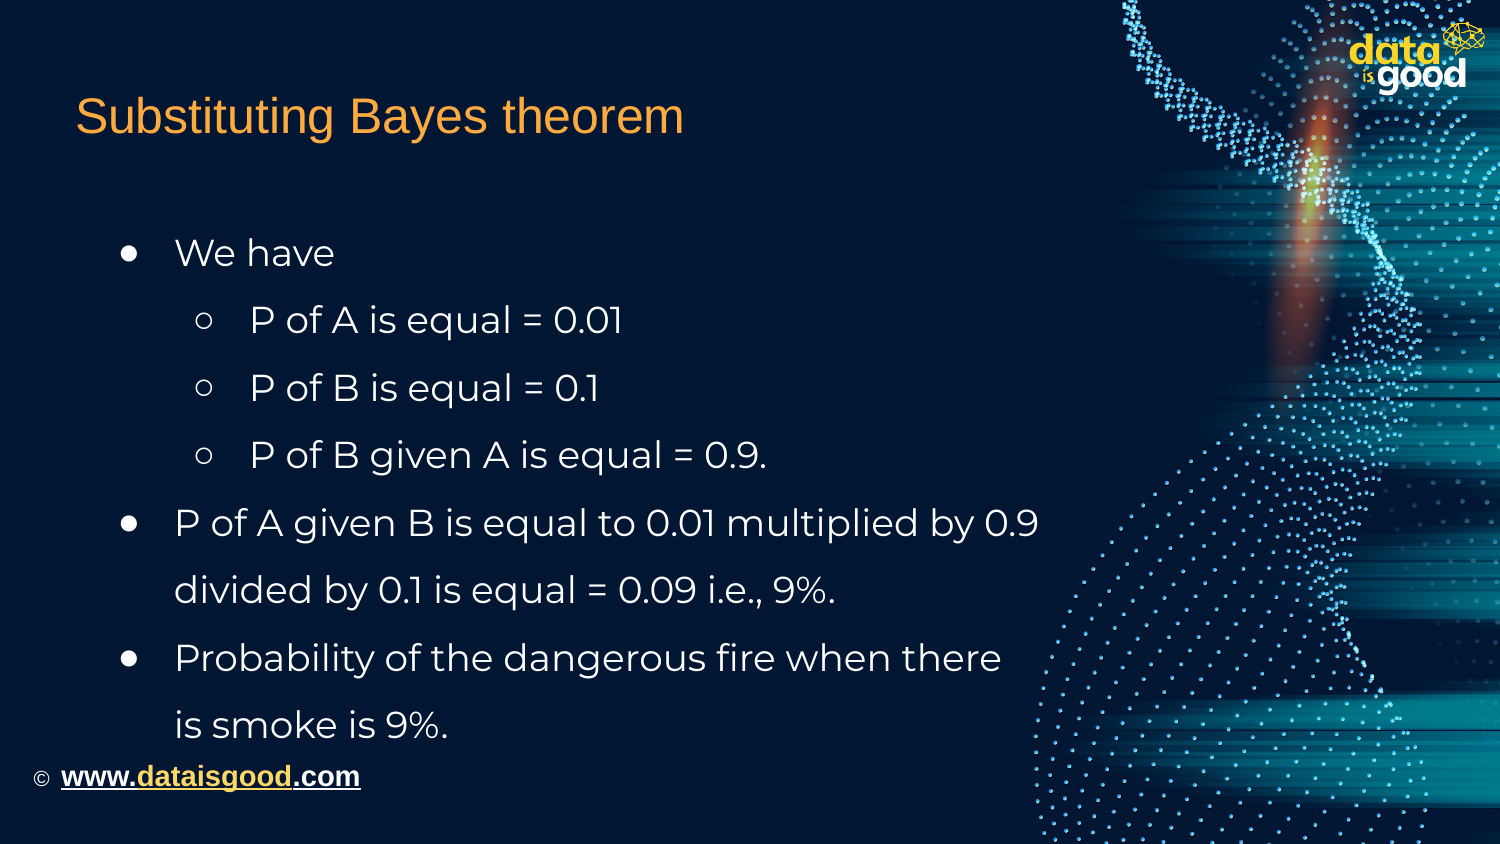

# Substituting Bayes theorem
We have
P of A is equal = 0.01
P of B is equal = 0.1
P of B given A is equal = 0.9.
P of A given B is equal to 0.01 multiplied by 0.9 divided by 0.1 is equal = 0.09 i.e., 9%.
Probability of the dangerous fire when there is smoke is 9%.